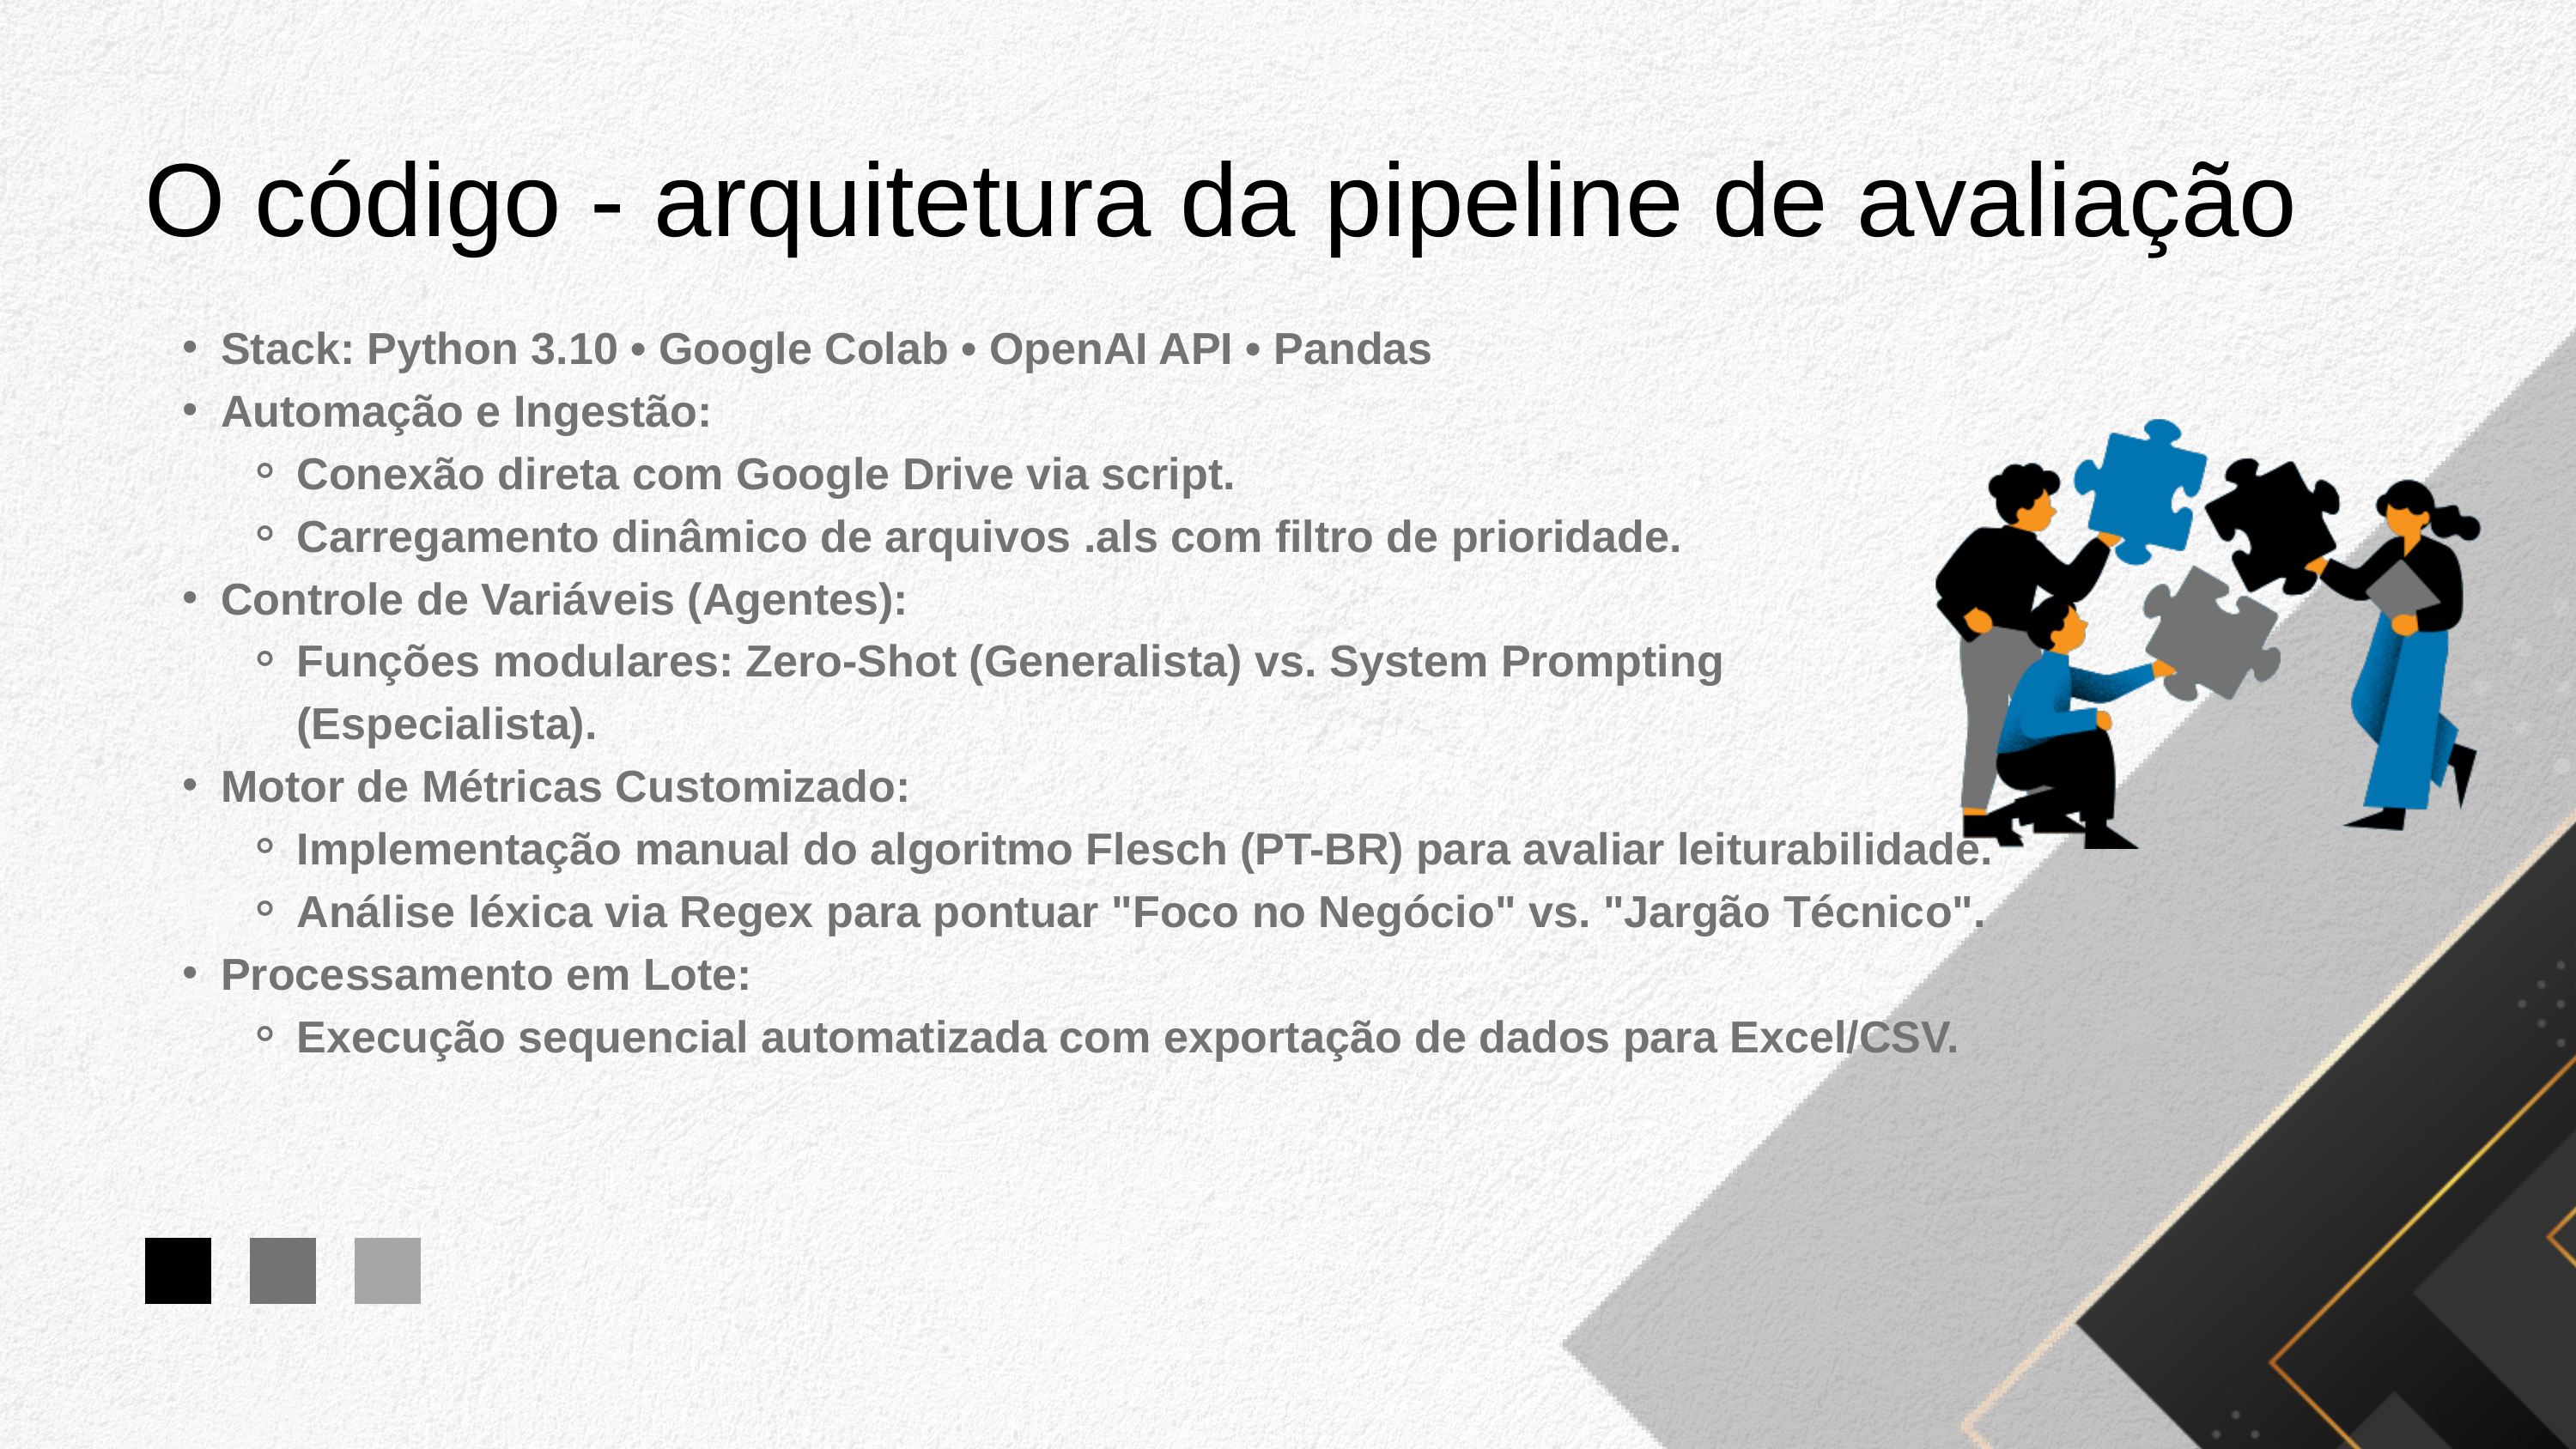

O código - arquitetura da pipeline de avaliação

Stack: Python 3.10 • Google Colab • OpenAI API • Pandas
Automação e Ingestão:
Conexão direta com Google Drive via script.
Carregamento dinâmico de arquivos .als com filtro de prioridade.
Controle de Variáveis (Agentes):
Funções modulares: Zero-Shot (Generalista) vs. System Prompting (Especialista).
Motor de Métricas Customizado:
Implementação manual do algoritmo Flesch (PT-BR) para avaliar leiturabilidade.
Análise léxica via Regex para pontuar "Foco no Negócio" vs. "Jargão Técnico".
Processamento em Lote:
Execução sequencial automatizada com exportação de dados para Excel/CSV.